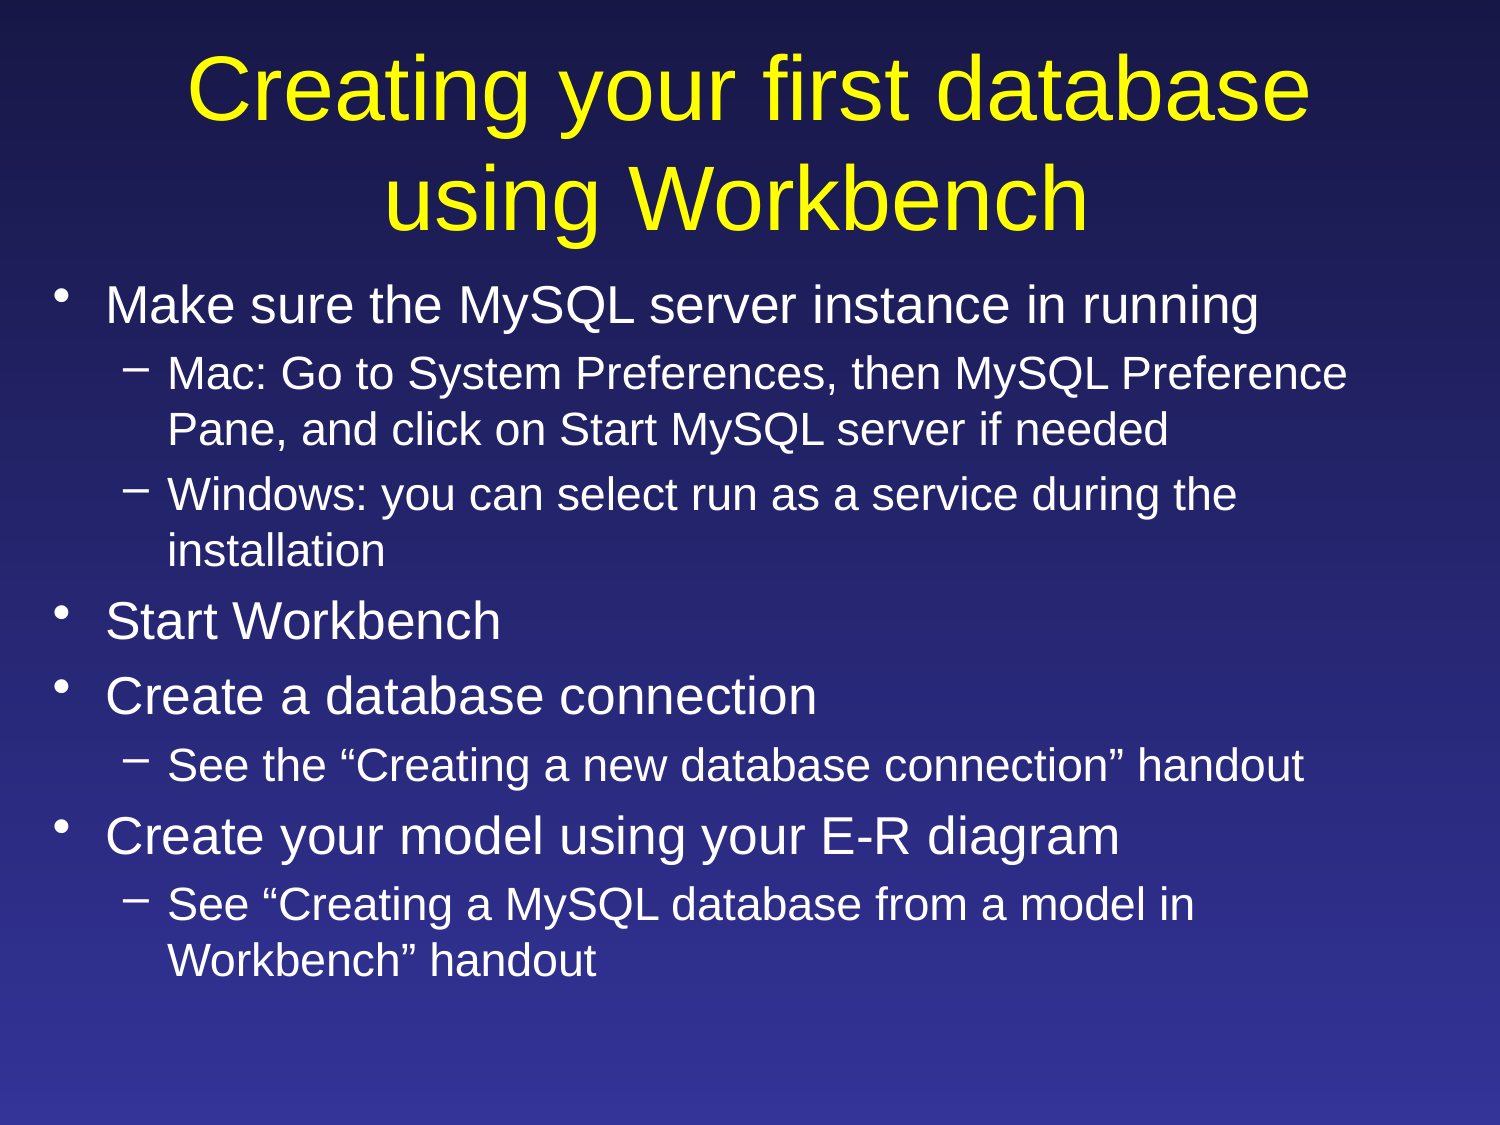

# Creating your first database using Workbench
Make sure the MySQL server instance in running
Mac: Go to System Preferences, then MySQL Preference Pane, and click on Start MySQL server if needed
Windows: you can select run as a service during the installation
Start Workbench
Create a database connection
See the “Creating a new database connection” handout
Create your model using your E-R diagram
See “Creating a MySQL database from a model in Workbench” handout